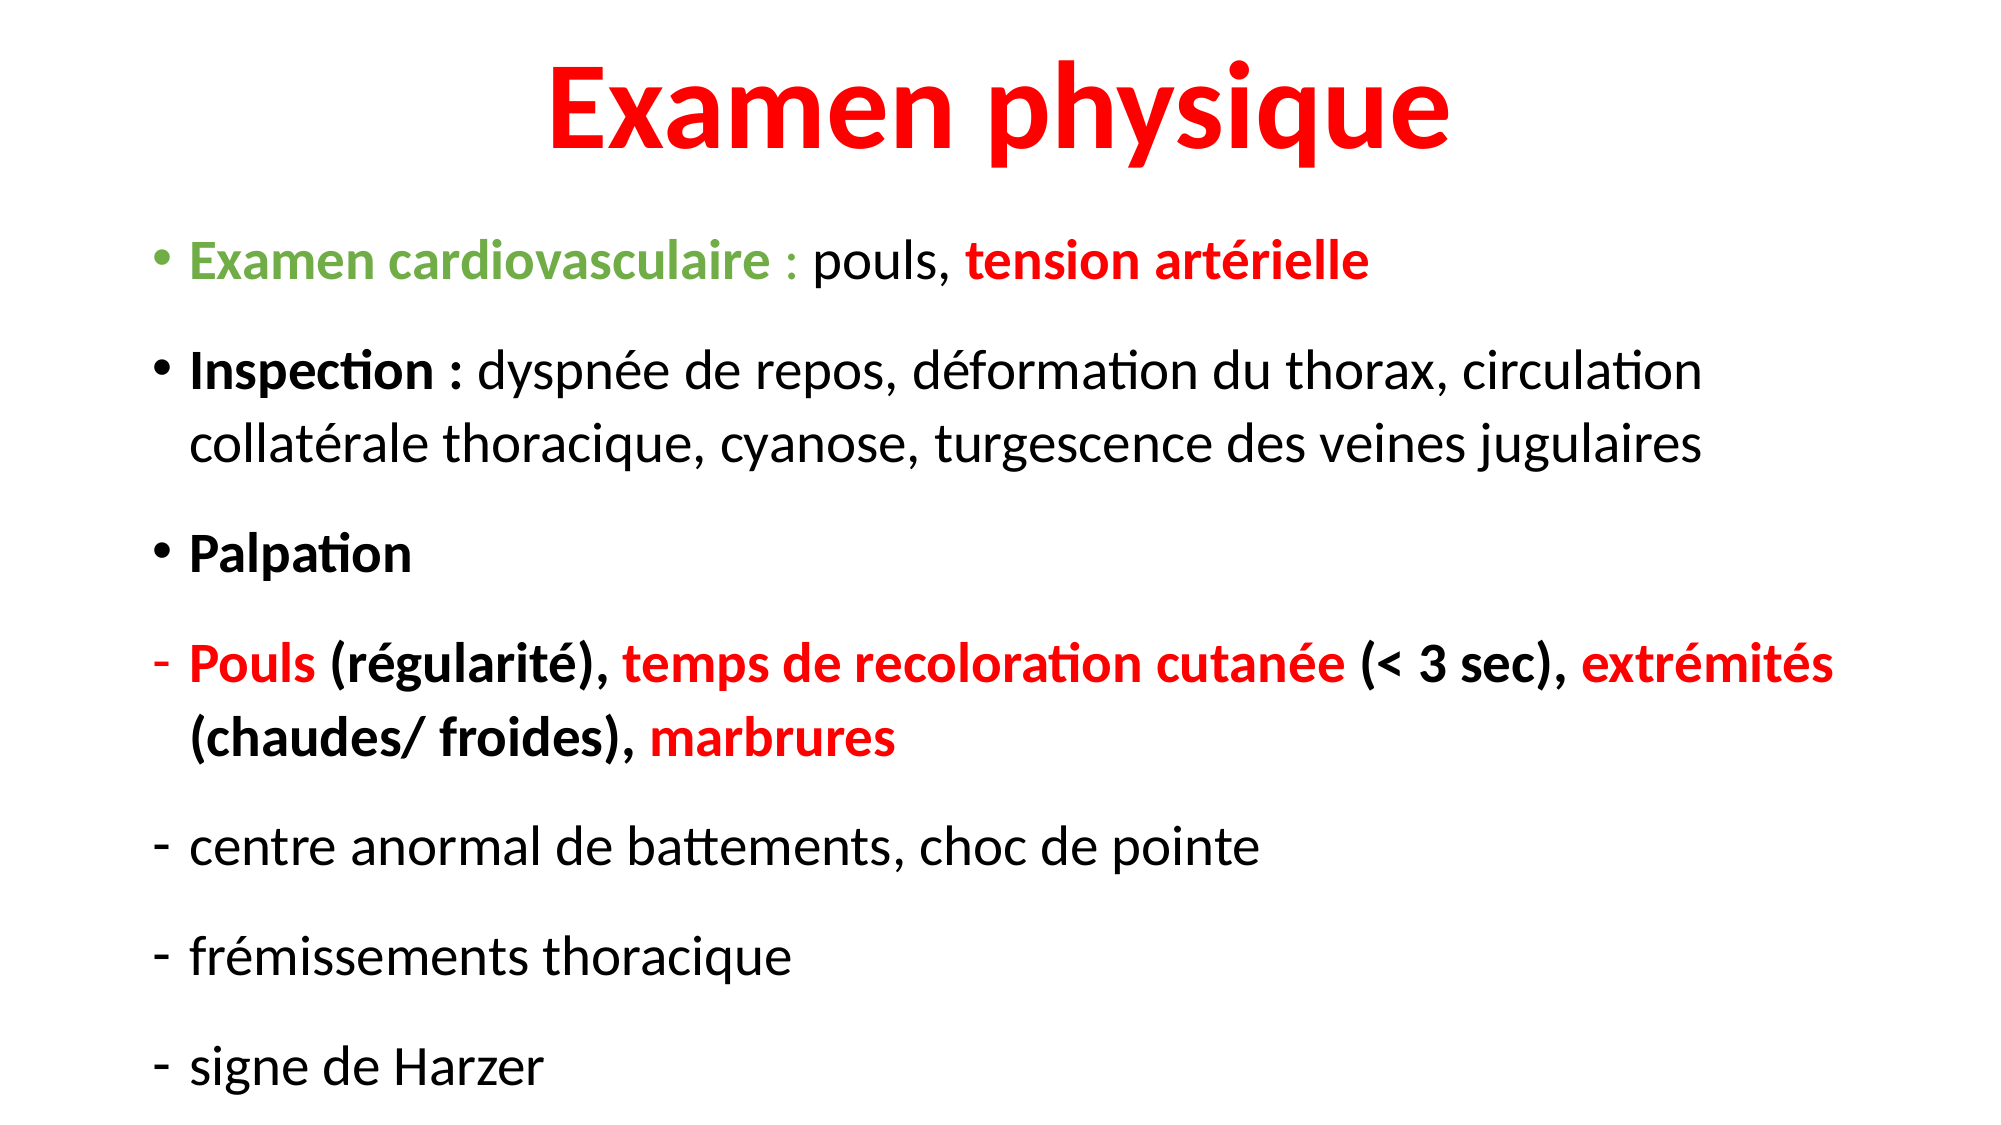

# Examen physique
Examen cardiovasculaire : pouls, tension artérielle
Inspection : dyspnée de repos, déformation du thorax, circulation collatérale thoracique, cyanose, turgescence des veines jugulaires
Palpation
Pouls (régularité), temps de recoloration cutanée (˂ 3 sec), extrémités (chaudes/ froides), marbrures
centre anormal de battements, choc de pointe
frémissements thoracique
signe de Harzer